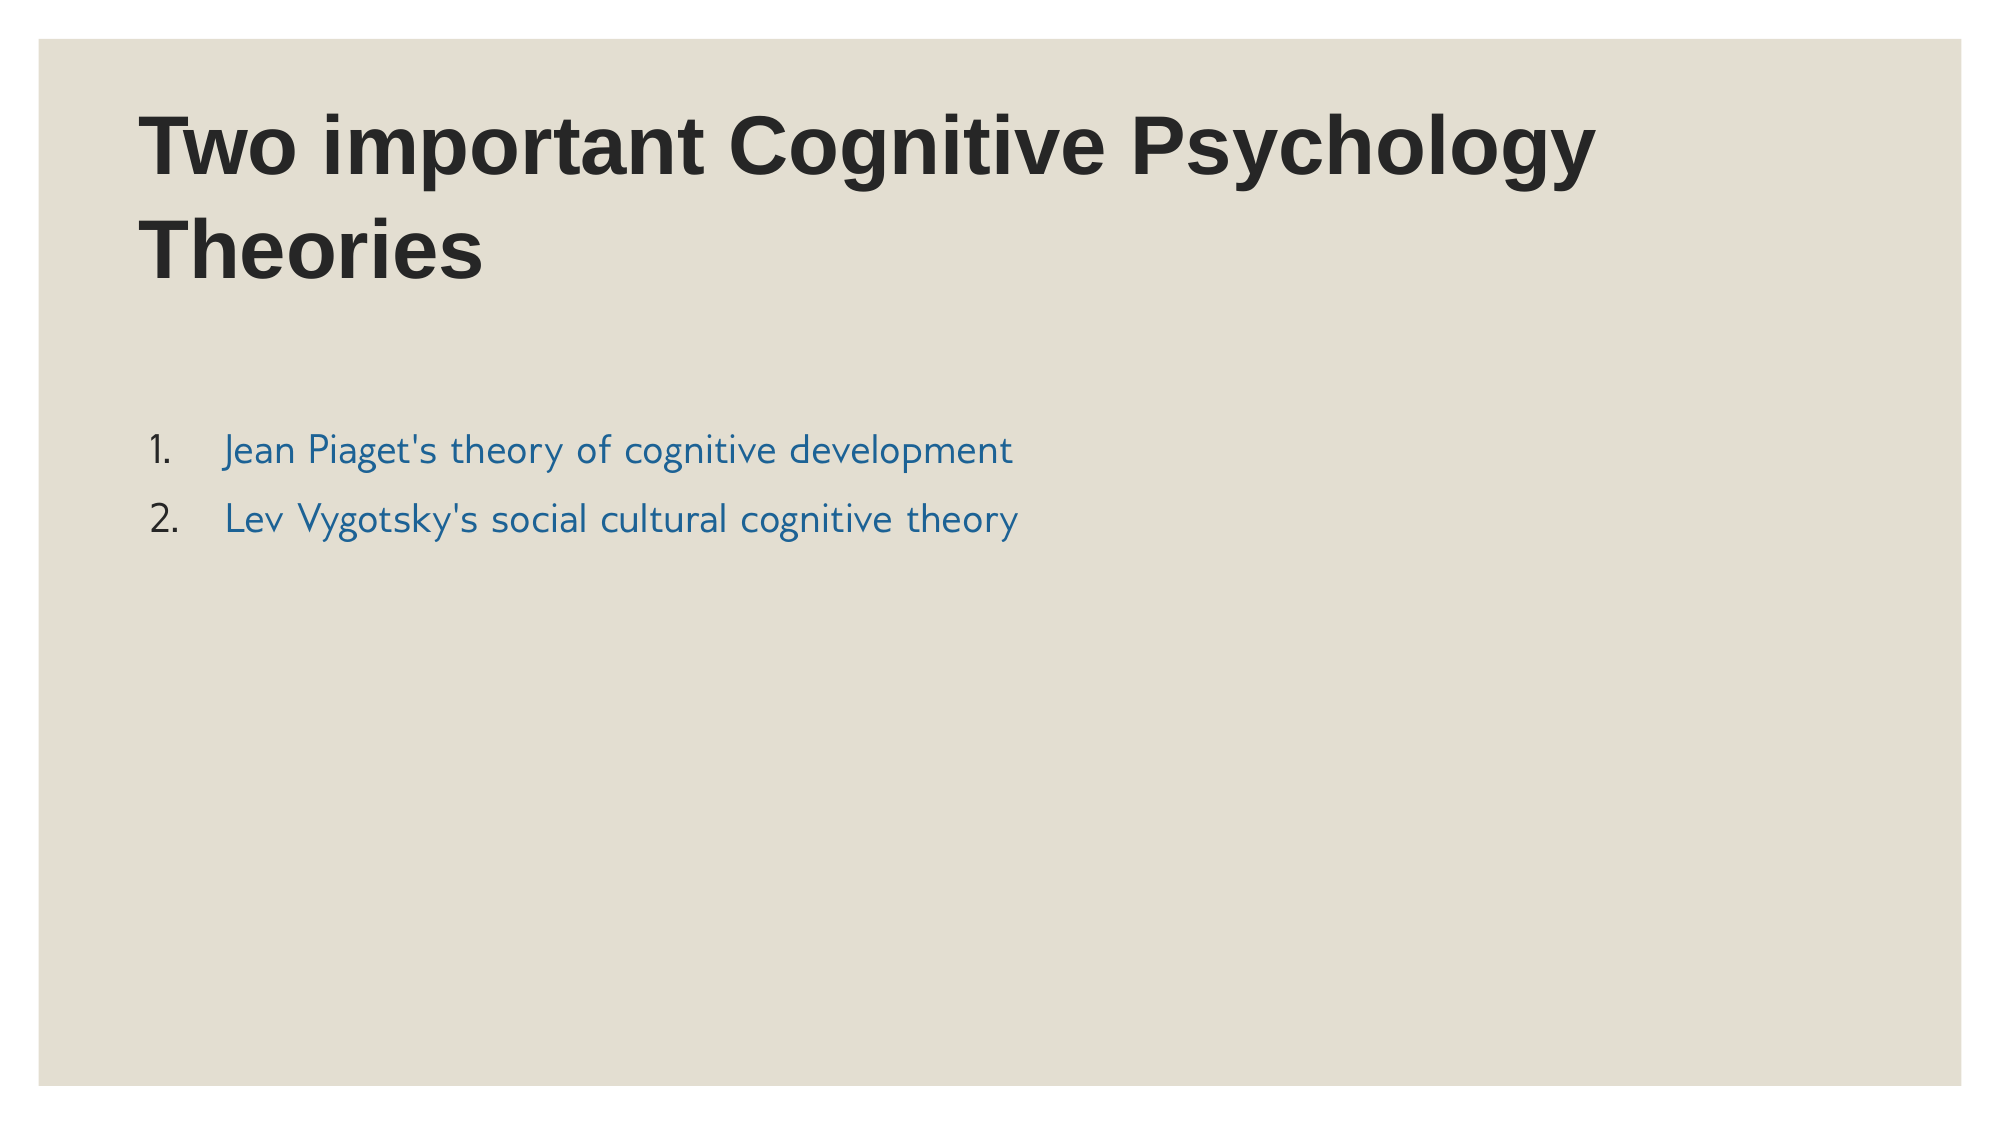

# Two important Cognitive Psychology Theories
Jean Piaget's theory of cognitive development
Lev Vygotsky's social cultural cognitive theory